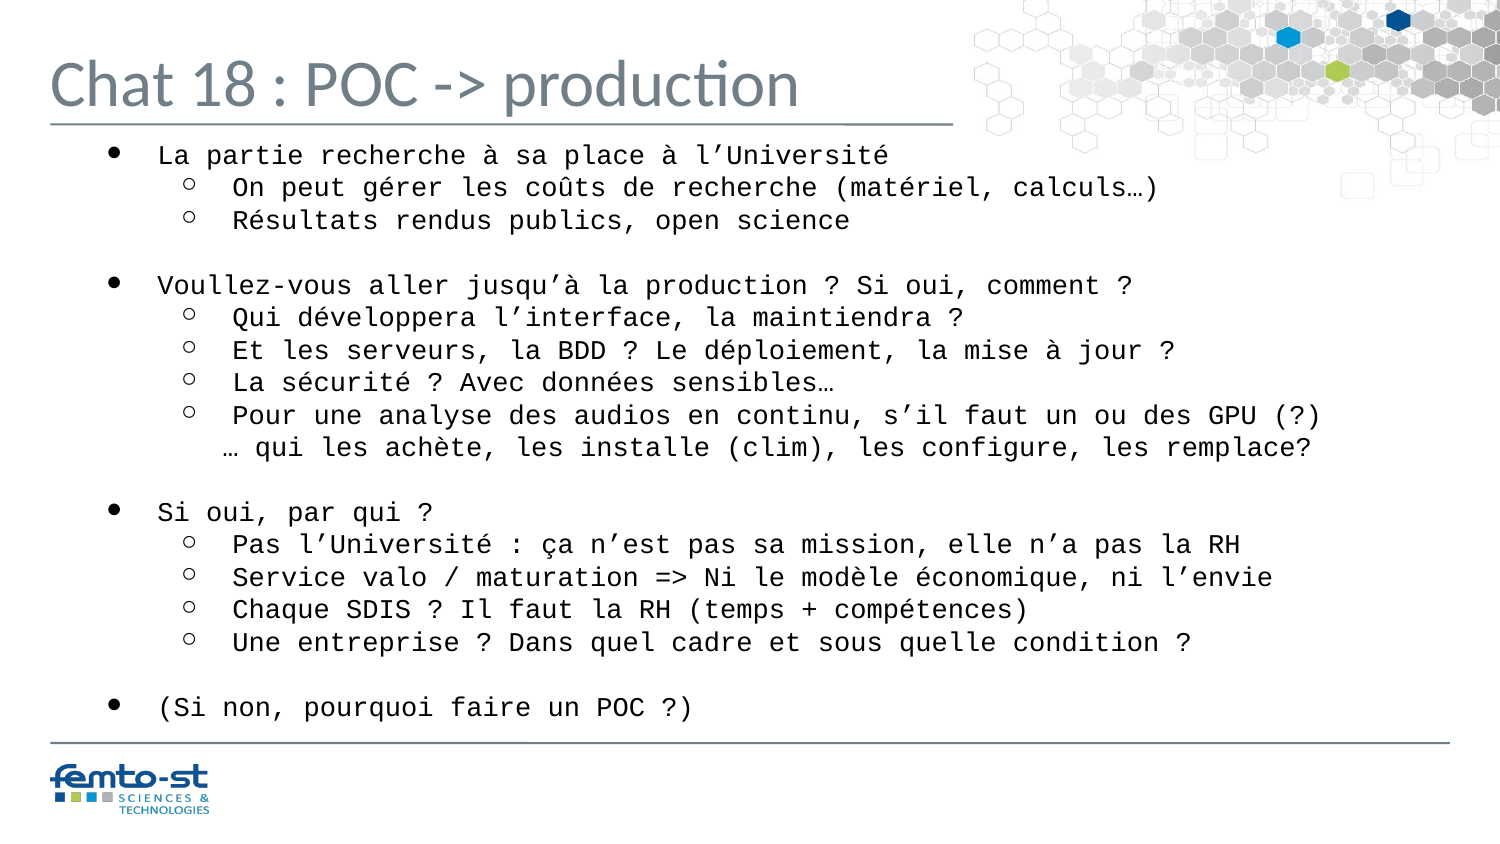

Chat 18 : POC -> production
La partie recherche à sa place à l’Université
On peut gérer les coûts de recherche (matériel, calculs…)
Résultats rendus publics, open science
Voullez-vous aller jusqu’à la production ? Si oui, comment ?
Qui développera l’interface, la maintiendra ?
Et les serveurs, la BDD ? Le déploiement, la mise à jour ?
La sécurité ? Avec données sensibles…
Pour une analyse des audios en continu, s’il faut un ou des GPU (?)
    … qui les achète, les installe (clim), les configure, les remplace?
Si oui, par qui ?
Pas l’Université : ça n’est pas sa mission, elle n’a pas la RH
Service valo / maturation => Ni le modèle économique, ni l’envie
Chaque SDIS ? Il faut la RH (temps + compétences)
Une entreprise ? Dans quel cadre et sous quelle condition ?
(Si non, pourquoi faire un POC ?)